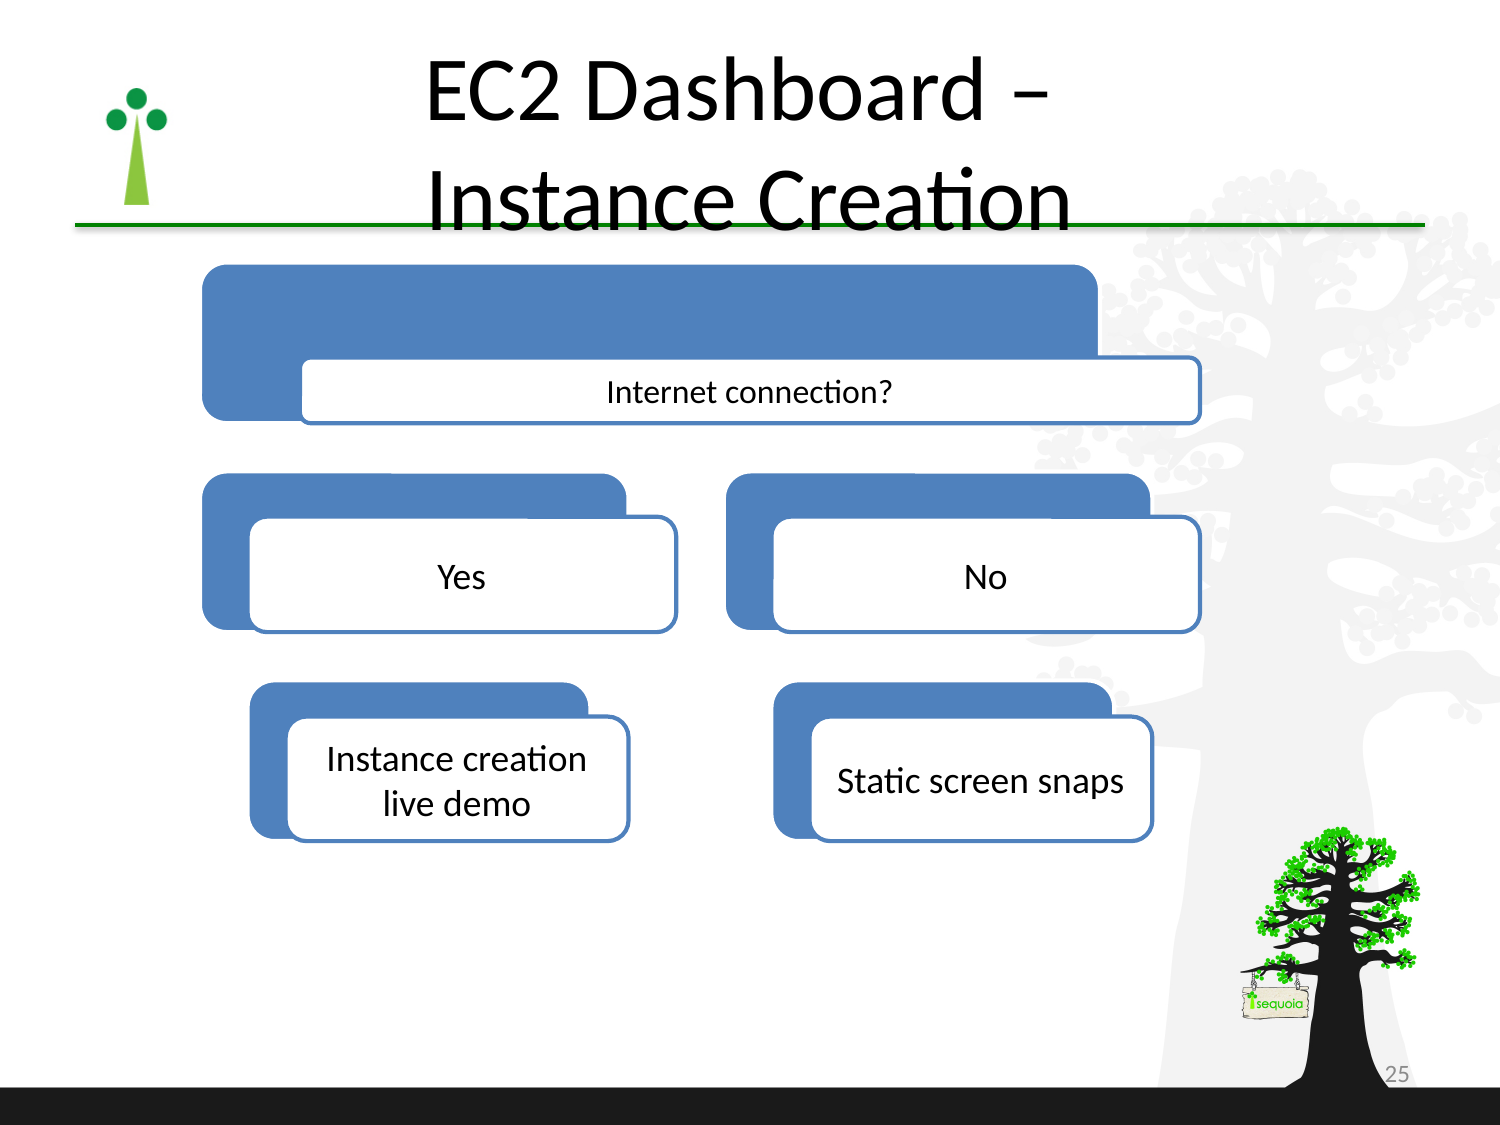

# EC2 Dashboard – Instance Creation
Internet connection?
Yes
Instance creation live demo
No
Static screen snaps
25